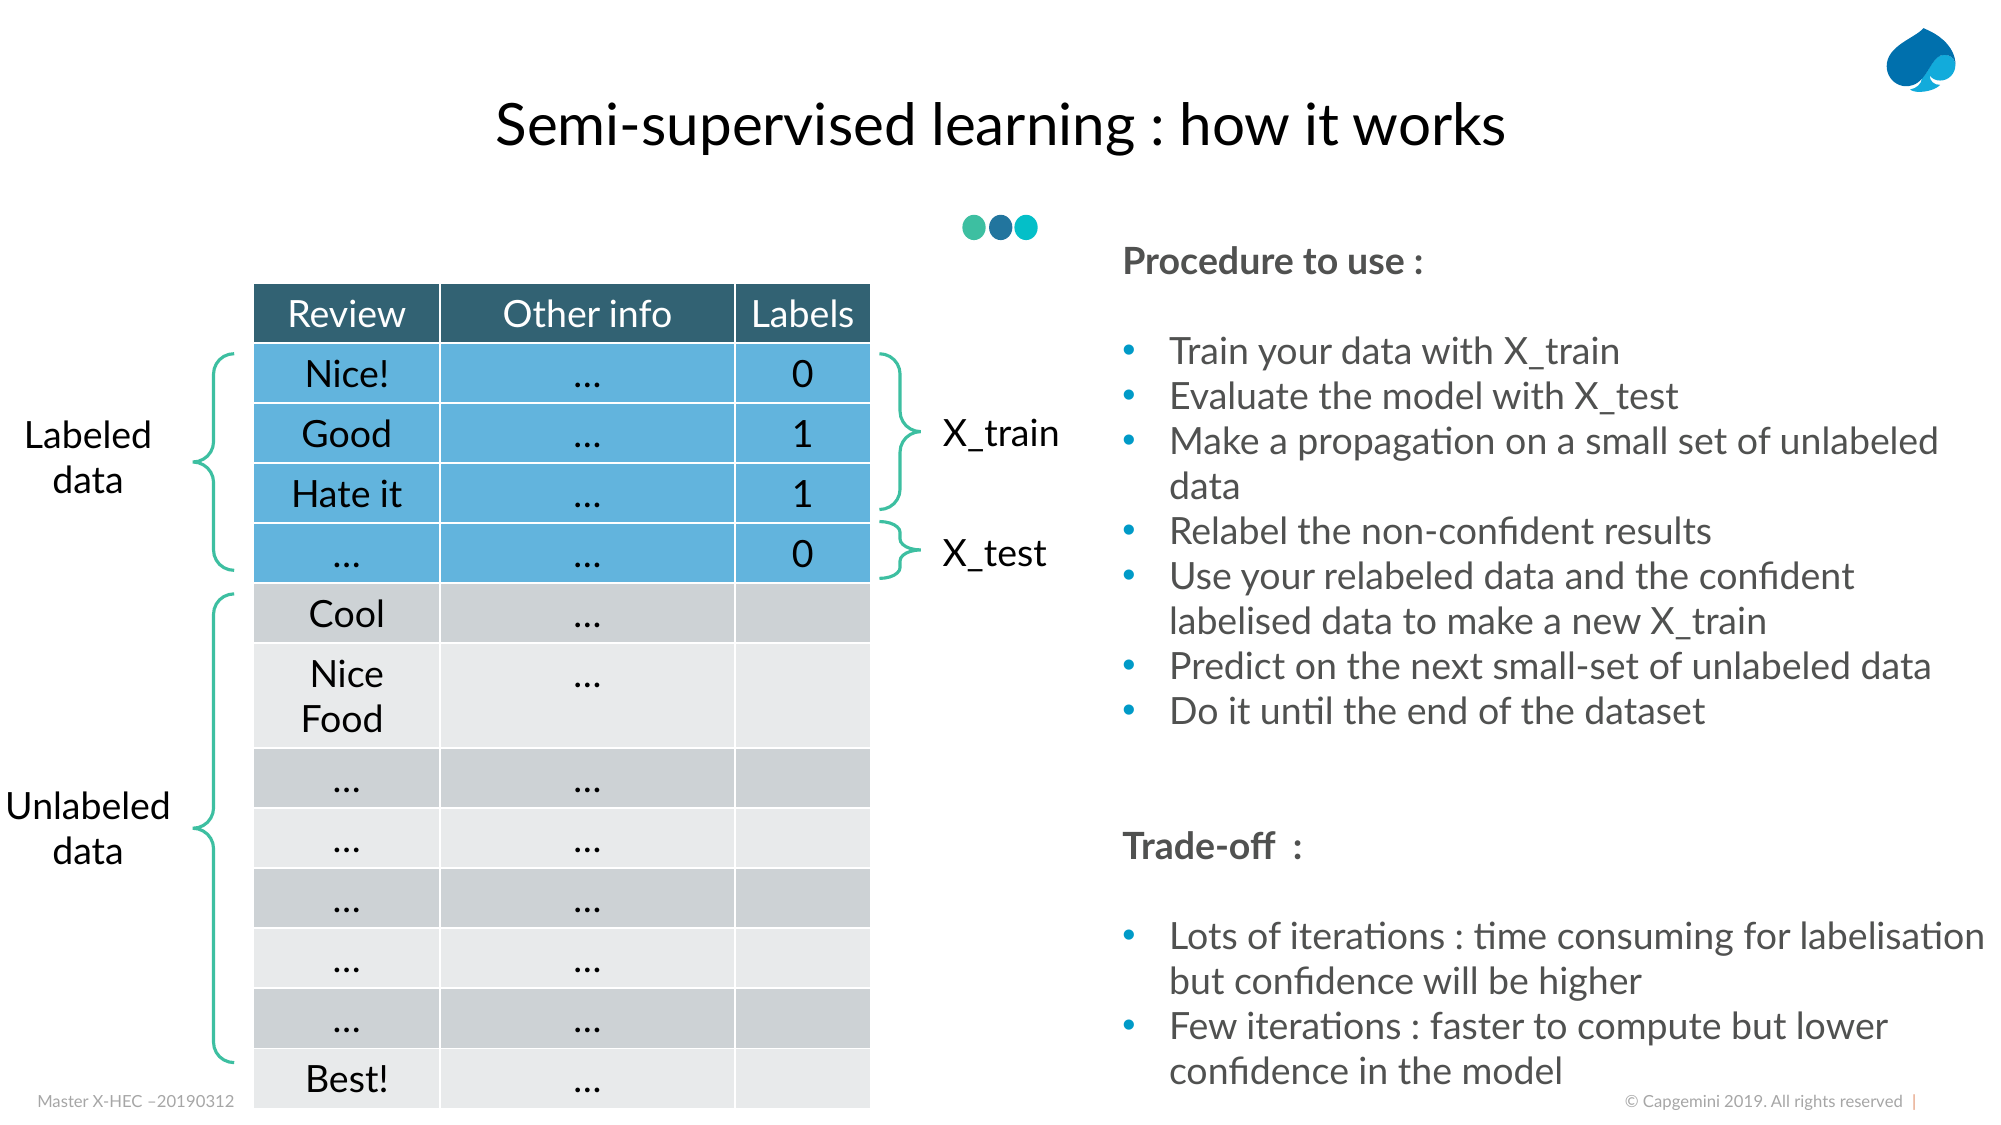

# Semi-supervised learning : how it works
Procedure to use :

Train your data with X_train
Evaluate the model with X_test
Make a propagation on a small set of unlabeled data
Relabel the non-confident results
Use your relabeled data and the confident labelised data to make a new X_train
Predict on the next small-set of unlabeled data
Do it until the end of the dataset

Trade-off  :

Lots of iterations : time consuming for labelisation but confidence will be higher
Few iterations : faster to compute but lower confidence in the model

| Review | Other info | Labels |
| --- | --- | --- |
| Nice! | … | 0 |
| Good | … | 1 |
| Hate it | … | 1 |
| … | … | 0 |
| Cool | … |  |
| Nice Food | … |  |
| … | … |  |
| … | … |  |
| … | … |  |
| … | … |  |
| … | … |  |
| Best! | … |  |

X_train
Labeled
data
X_test

Unlabeled
data